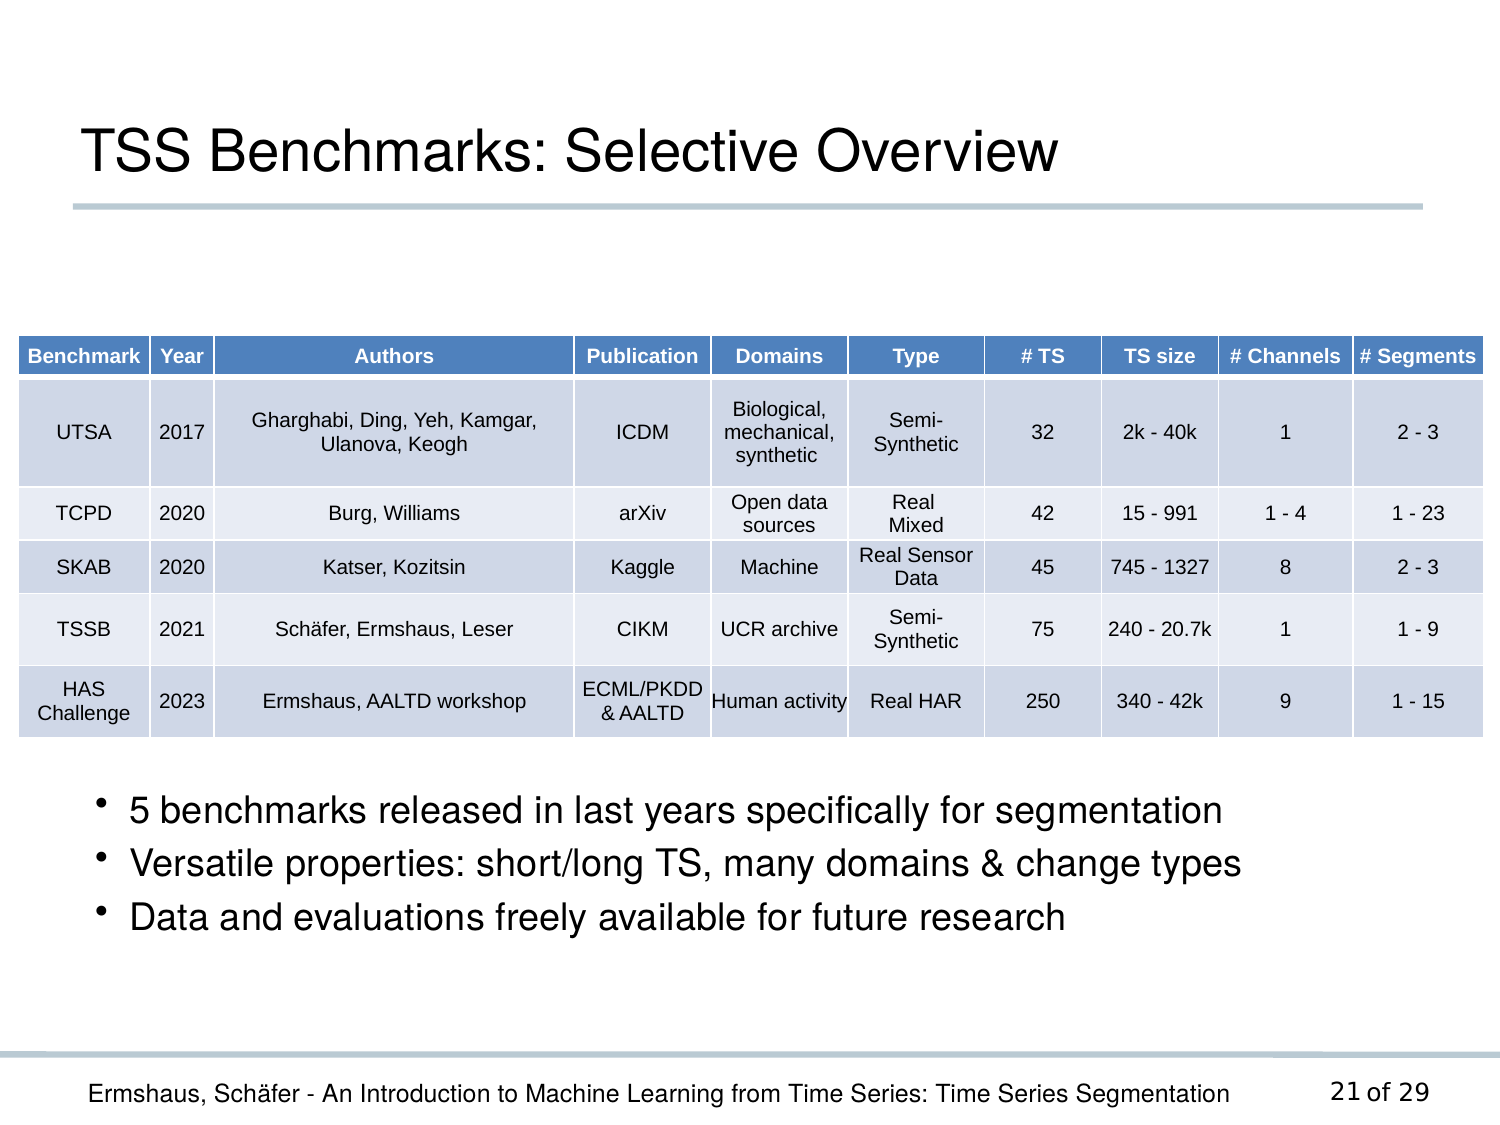

# TSS Benchmarks: Selective Overview
| Benchmark | Year | Authors | Publication | Domains | Type | # TS | TS size | # Channels | # Segments |
| --- | --- | --- | --- | --- | --- | --- | --- | --- | --- |
| UTSA | 2017 | Gharghabi, Ding, Yeh, Kamgar, Ulanova, Keogh | ICDM | Biological, mechanical, synthetic | Semi-Synthetic | 32 | 2k - 40k | 1 | 2 - 3 |
| TCPD | 2020 | Burg, Williams | arXiv | Open data sources | Real Mixed | 42 | 15 - 991 | 1 - 4 | 1 - 23 |
| SKAB | 2020 | Katser, Kozitsin | Kaggle | Machine | Real Sensor Data | 45 | 745 - 1327 | 8 | 2 - 3 |
| TSSB | 2021 | Schäfer, Ermshaus, Leser | CIKM | UCR archive | Semi-Synthetic | 75 | 240 - 20.7k | 1 | 1 - 9 |
| HAS Challenge | 2023 | Ermshaus, AALTD workshop | ECML/PKDD & AALTD | Human activity | Real HAR | 250 | 340 - 42k | 9 | 1 - 15 |
5 benchmarks released in last years specifically for segmentation
Versatile properties: short/long TS, many domains & change types
Data and evaluations freely available for future research
21
Ermshaus, Schäfer - An Introduction to Machine Learning from Time Series: Time Series Segmentation